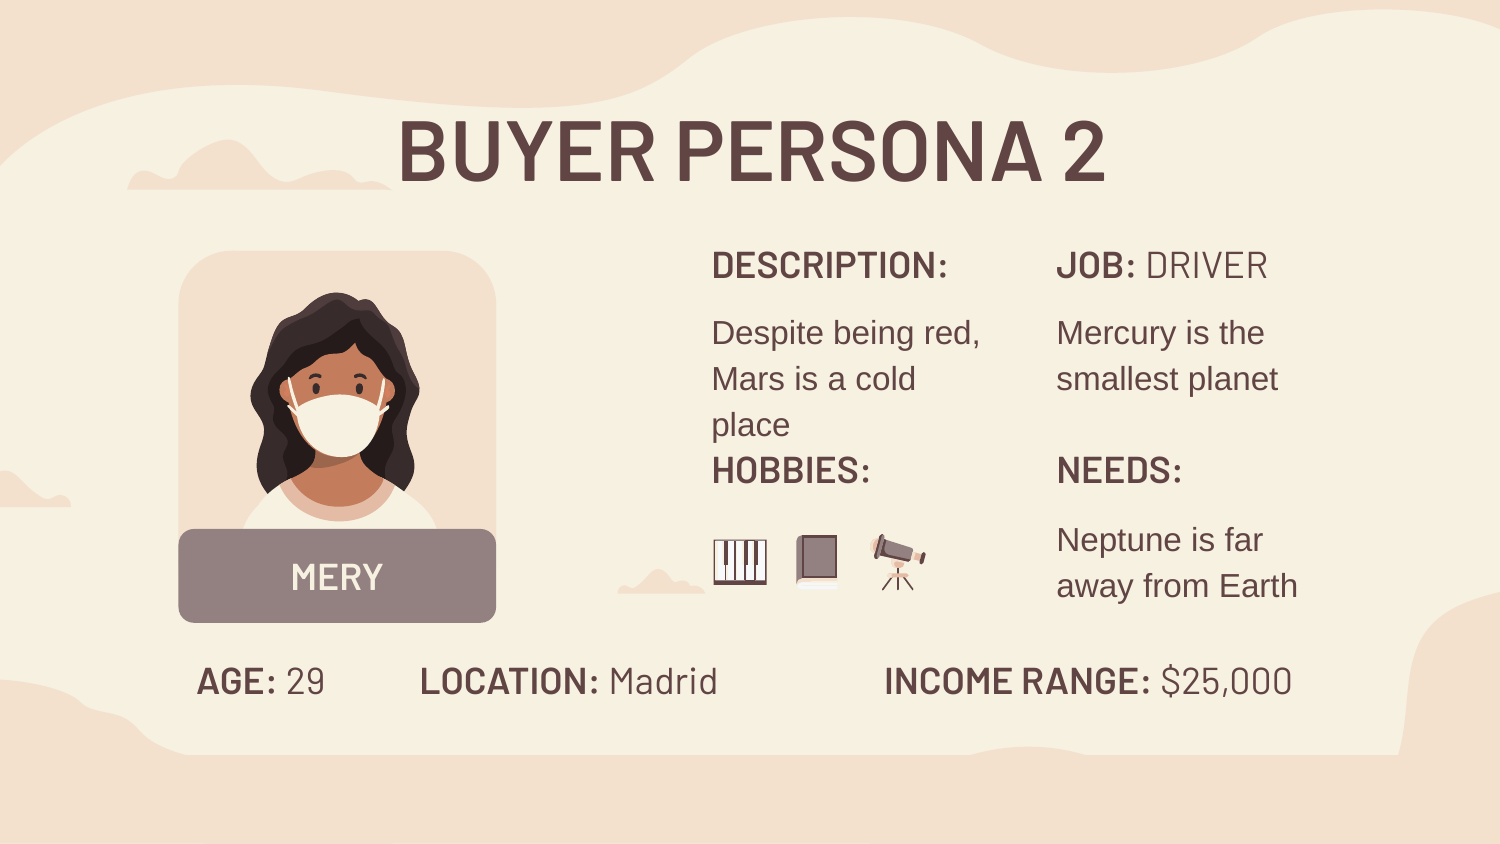

# BUYER PERSONA 2
DESCRIPTION:
JOB: DRIVER

Despite being red, Mars is a cold place
Mercury is the smallest planet

NEEDS:
HOBBIES:
Neptune is far away from Earth

MERY

AGE: 29
LOCATION: Madrid
INCOME RANGE: $25,000